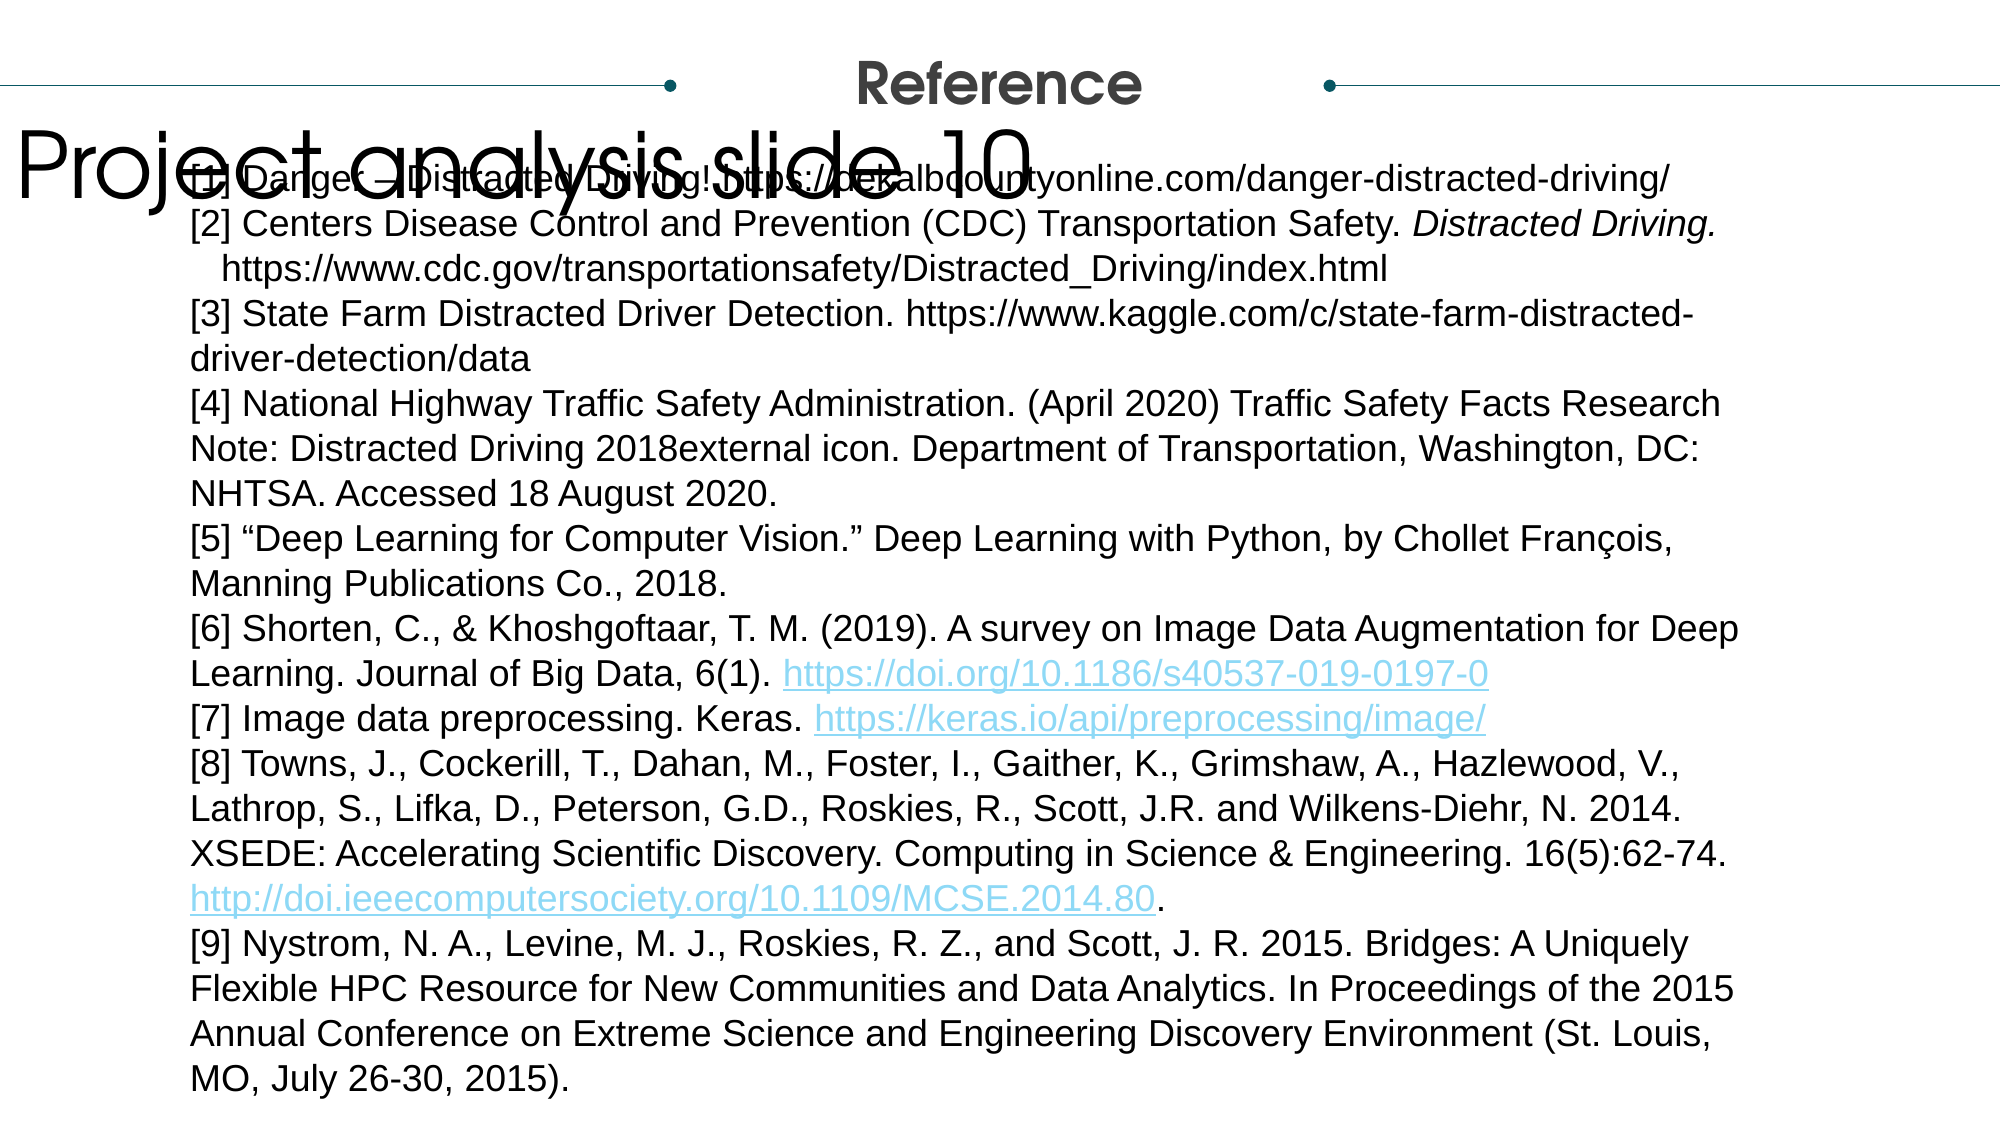

Reference
Project analysis slide 10
[1] Danger – Distracted Driving! https://dekalbcountyonline.com/danger-distracted-driving/
[2] Centers Disease Control and Prevention (CDC) Transportation Safety. Distracted Driving.         https://www.cdc.gov/transportationsafety/Distracted_Driving/index.html
[3] State Farm Distracted Driver Detection. https://www.kaggle.com/c/state-farm-distracted-driver-detection/data
[4] National Highway Traffic Safety Administration. (April 2020) Traffic Safety Facts Research Note: Distracted Driving 2018external icon. Department of Transportation, Washington, DC: NHTSA. Accessed 18 August 2020.
[5] “Deep Learning for Computer Vision.” Deep Learning with Python, by Chollet François, Manning Publications Co., 2018.
[6] Shorten, C., & Khoshgoftaar, T. M. (2019). A survey on Image Data Augmentation for Deep Learning. Journal of Big Data, 6(1). https://doi.org/10.1186/s40537-019-0197-0
[7] Image data preprocessing. Keras. https://keras.io/api/preprocessing/image/
[8] Towns, J., Cockerill, T., Dahan, M., Foster, I., Gaither, K., Grimshaw, A., Hazlewood, V., Lathrop, S., Lifka, D., Peterson, G.D., Roskies, R., Scott, J.R. and Wilkens-Diehr, N. 2014. XSEDE: Accelerating Scientific Discovery. Computing in Science & Engineering. 16(5):62-74. http://doi.ieeecomputersociety.org/10.1109/MCSE.2014.80.
[9] Nystrom, N. A., Levine, M. J., Roskies, R. Z., and Scott, J. R. 2015. Bridges: A Uniquely Flexible HPC Resource for New Communities and Data Analytics. In Proceedings of the 2015 Annual Conference on Extreme Science and Engineering Discovery Environment (St. Louis, MO, July 26-30, 2015).